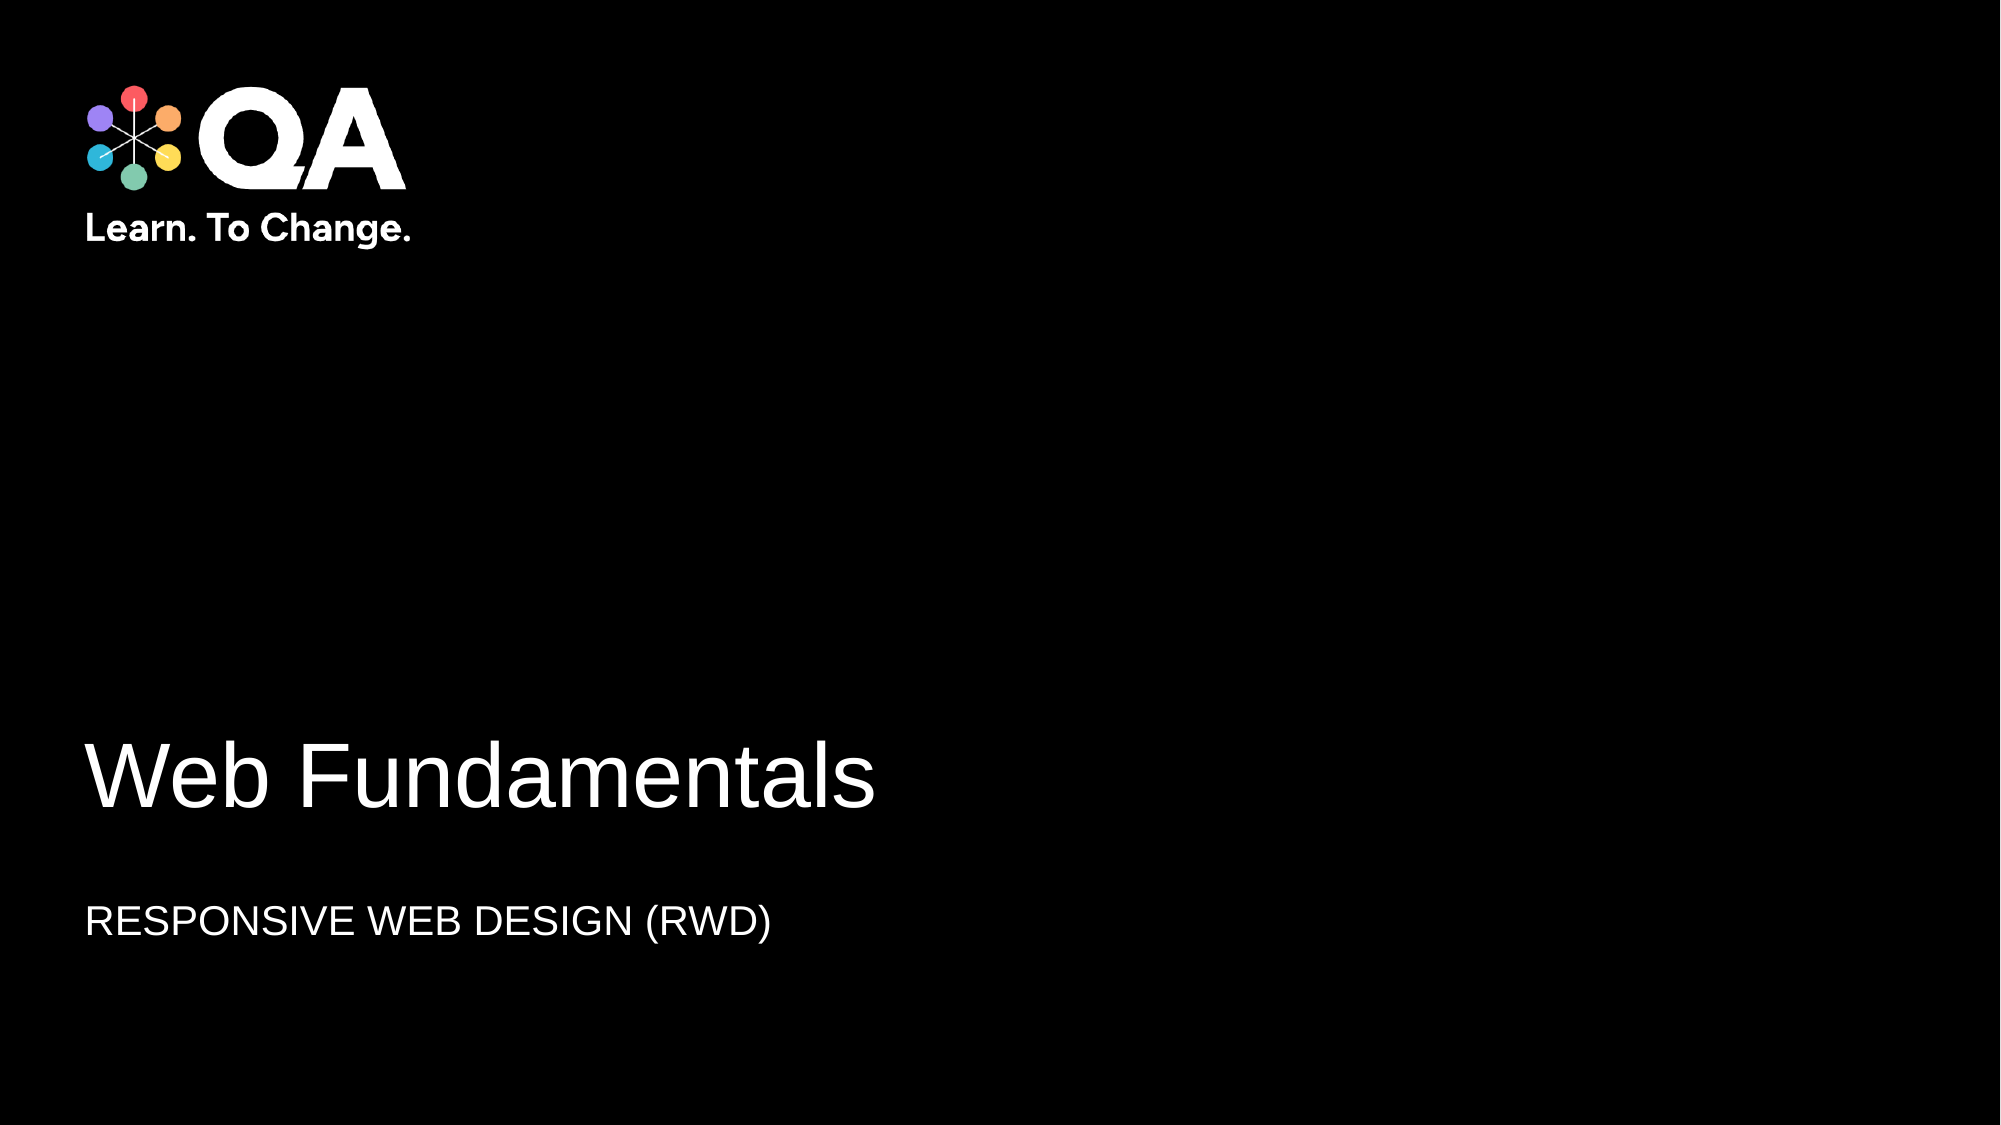

# Web Fundamentals
RESPONSIVE WEB DESIGN (RWD)